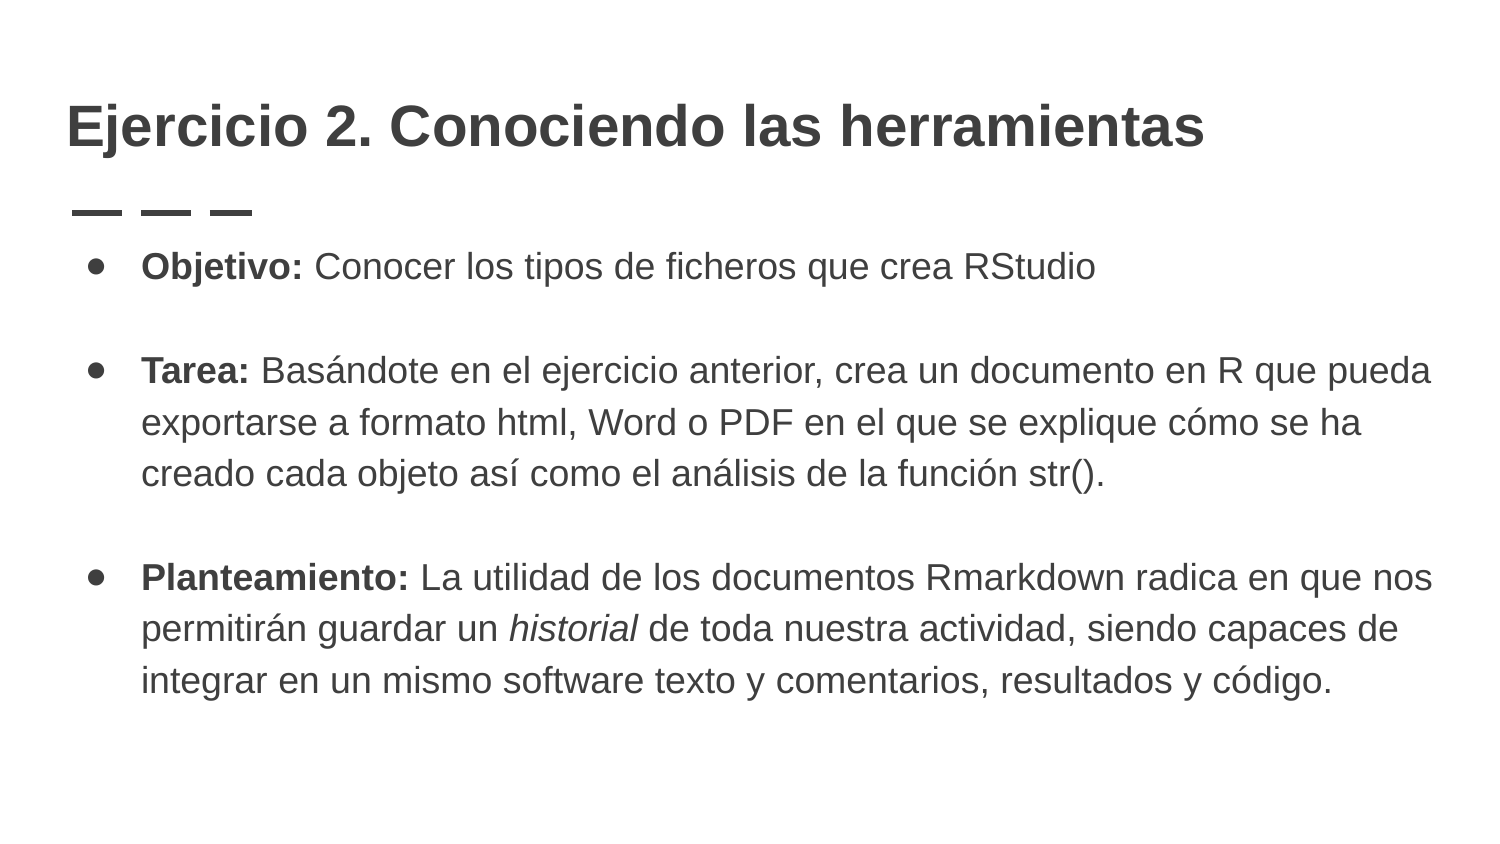

# Ejercicio 2. Conociendo las herramientas
Objetivo: Conocer los tipos de ficheros que crea RStudio

Tarea: Basándote en el ejercicio anterior, crea un documento en R que pueda exportarse a formato html, Word o PDF en el que se explique cómo se ha creado cada objeto así como el análisis de la función str().

Planteamiento: La utilidad de los documentos Rmarkdown radica en que nos permitirán guardar un historial de toda nuestra actividad, siendo capaces de integrar en un mismo software texto y comentarios, resultados y código.